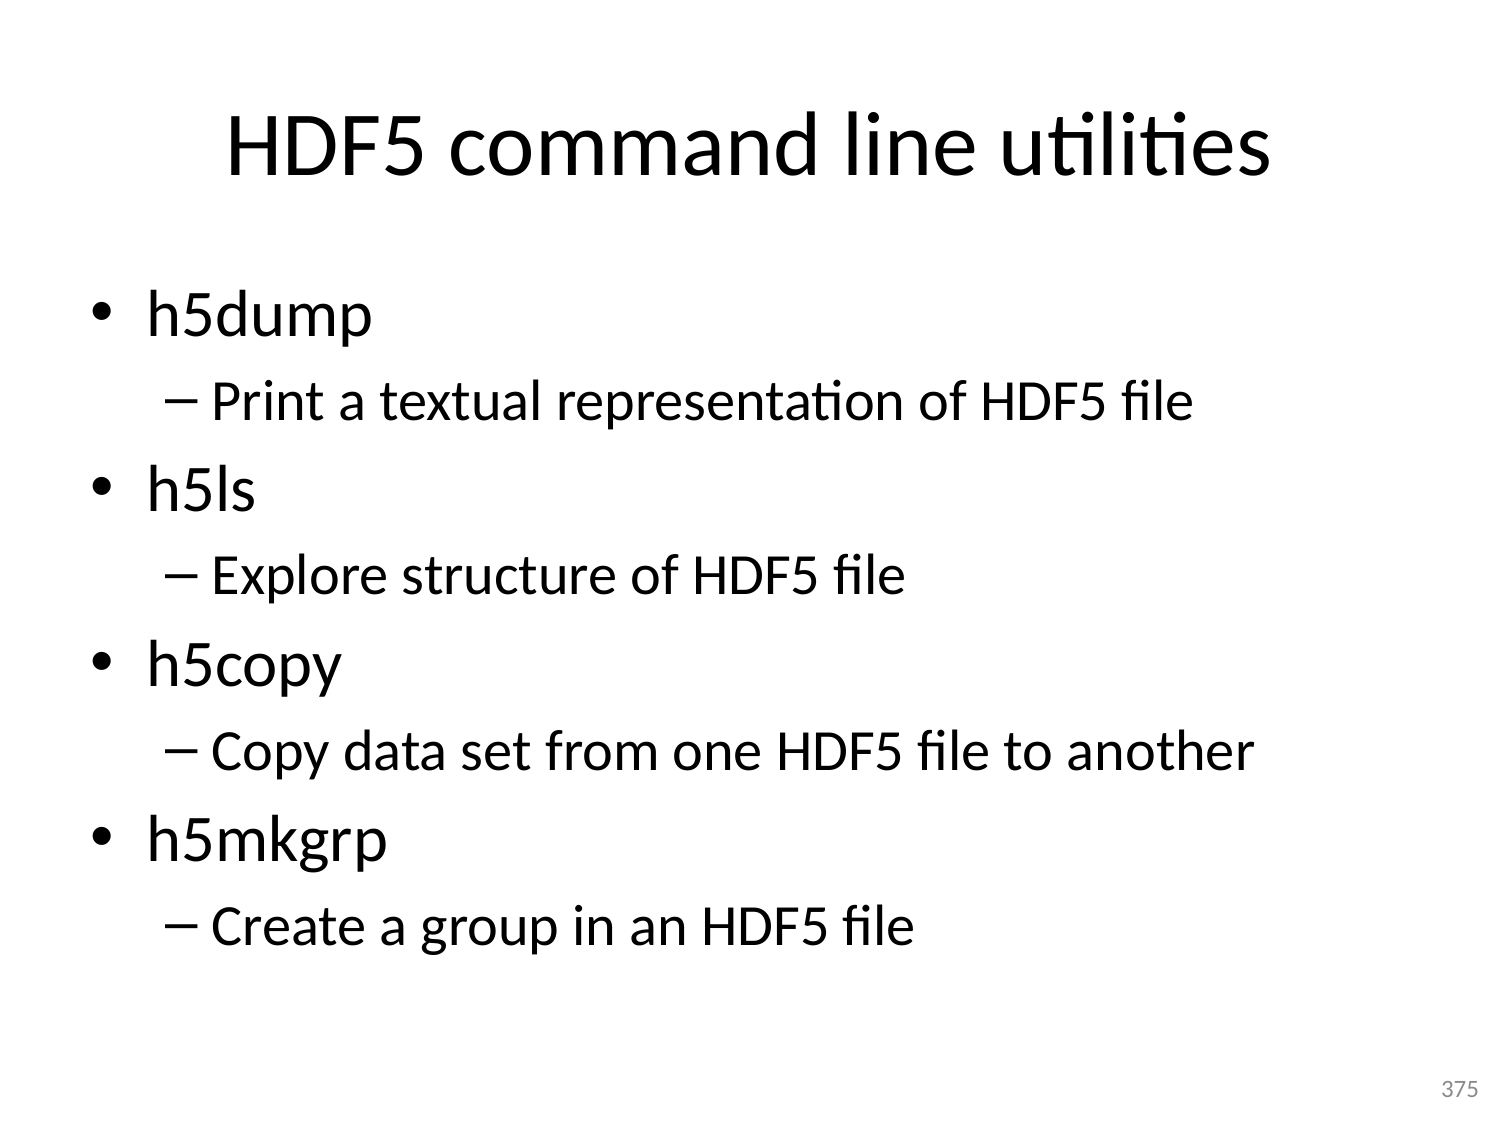

# HDF5 command line utilities
h5dump
Print a textual representation of HDF5 file
h5ls
Explore structure of HDF5 file
h5copy
Copy data set from one HDF5 file to another
h5mkgrp
Create a group in an HDF5 file
375